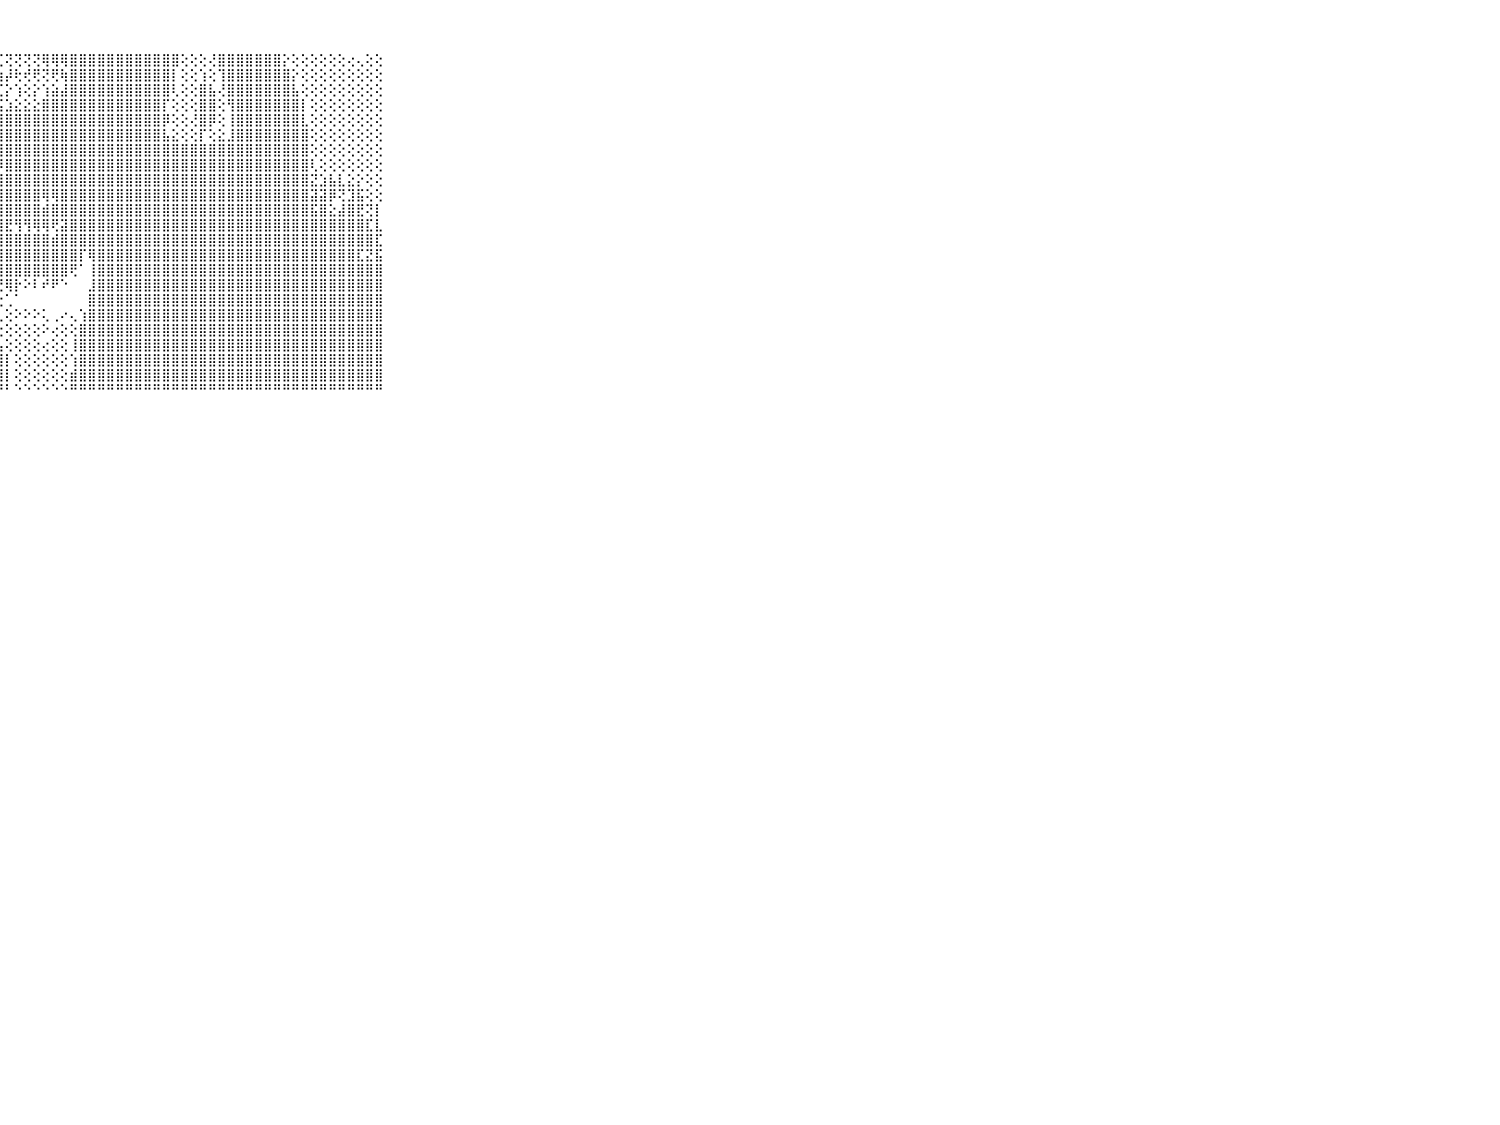

⠀⠀⠀⠀⠀⠀⠀⠀⠀⠀⠀⣿⣿⣿⣿⣿⣿⣿⣿⣿⣿⣿⣿⣿⣿⣿⢿⢏⢝⢝⢝⢝⢿⢿⢿⣿⣿⣿⣿⣿⣿⣿⣿⣿⣿⣿⣿⢕⢕⢕⢜⣿⣿⣿⣿⣿⣿⣿⡕⢕⢕⢕⢕⢕⢕⢔⢄⢕⢕⠀⠀⠀⠀⠀⠀⠀⠀⠀⠀⠀⠀
⠀⠀⠀⠀⠀⠀⠀⠀⠀⠀⠀⣿⣿⣿⣿⣿⣿⣿⣿⣿⣿⣿⣿⡿⢕⢕⢕⢱⡼⢗⢞⢟⢝⢟⢷⣿⣿⣿⣿⣿⣿⣿⣿⣿⣿⣿⡇⢕⢕⢱⢕⢹⣿⣿⣿⣿⣿⣿⣿⡕⢕⢕⢕⢕⢕⢕⢕⢕⢕⠀⠀⠀⠀⠀⠀⠀⠀⠀⠀⠀⠀
⠀⠀⠀⠀⠀⠀⠀⠀⠀⠀⠀⣿⣿⣿⣿⣿⣿⣿⣿⣿⣿⣿⡏⢕⢱⣕⣘⣏⡕⢱⢕⡕⢱⣵⣼⣿⣿⣿⣿⣿⣿⣿⣿⣿⣿⣿⢇⢕⢕⣿⣧⢜⣿⣿⣿⣿⣿⣿⣿⣧⢕⢕⢕⢕⢕⢕⢕⢕⢕⠀⠀⠀⠀⠀⠀⠀⠀⠀⠀⠀⠀
⠀⠀⠀⠀⠀⠀⠀⠀⠀⠀⠀⣿⣿⣿⣿⣿⣿⣿⣿⣿⣿⡏⣵⣗⣽⢟⣝⣫⣱⣕⣕⣕⣿⣿⣿⣿⣿⣿⣿⣿⣿⣿⣿⣿⣿⡏⢕⢕⢕⣿⣿⢕⢻⣿⣿⣿⣿⣿⣿⣿⡇⢕⢕⢕⢕⢕⢕⢕⢕⠀⠀⠀⠀⠀⠀⠀⠀⠀⠀⠀⠀
⠀⠀⠀⠀⠀⠀⠀⠀⠀⠀⠀⣿⣿⣿⣿⣿⣿⣿⣿⣿⣿⡇⢜⢹⣿⣿⣿⣿⣿⣿⣿⣿⣿⣿⣿⣿⣿⣿⣿⣿⣿⣿⣿⣿⣿⡿⢕⢕⢜⣿⡿⢕⢸⣿⣿⣿⣿⣿⣿⣿⣇⢕⢕⢕⢕⢕⢕⢕⢕⠀⠀⠀⠀⠀⠀⠀⠀⠀⠀⠀⠀
⠀⠀⠀⠀⠀⠀⠀⠀⠀⠀⠀⣿⣿⣿⣿⣿⣿⣿⣿⣿⣿⡇⢕⣸⣿⣿⣿⣿⣿⣿⣿⣿⣿⣿⣿⣿⣿⣿⣿⣿⣿⣿⣿⣿⣿⣧⣕⢕⢕⡏⢕⣕⣸⣿⣿⣿⣿⣿⣿⣿⣿⢕⢕⢕⢕⢕⢕⢕⢕⠀⠀⠀⠀⠀⠀⠀⠀⠀⠀⠀⠀
⠀⠀⠀⠀⠀⠀⠀⠀⠀⠀⠀⣿⣿⣿⣿⣿⣿⣿⣿⣿⣿⡇⢕⣼⣿⣿⣿⣿⣿⣿⣿⣿⣿⣿⣿⣿⣿⣿⣿⣿⣿⣿⣿⣿⣿⣿⣿⣿⣿⣿⣿⣿⣿⣿⣿⣿⣿⣿⣿⣿⣿⢕⢕⢕⢕⢕⢕⢕⢕⠀⠀⠀⠀⠀⠀⠀⠀⠀⠀⠀⠀
⠀⠀⠀⠀⠀⠀⠀⠀⠀⠀⠀⣿⣿⣿⣿⣿⣿⣿⣿⣿⣿⣿⢕⣽⣿⣿⣿⡿⣿⣿⣿⣿⣿⣿⣿⣿⣿⣿⣿⣿⣿⣿⣿⣿⣿⣿⣿⣿⣿⣿⣿⣿⣿⣿⣿⣿⣿⣿⣿⣿⣿⢇⢕⢕⢕⢕⢕⢕⢕⠀⠀⠀⠀⠀⠀⠀⠀⠀⠀⠀⠀
⠀⠀⠀⠀⠀⠀⠀⠀⠀⠀⠀⣿⣿⣿⣿⣿⣿⣿⣿⣿⣿⣿⣧⣺⣿⣿⣿⣿⣿⣿⣿⣿⣿⣿⣿⣿⣿⣿⣿⣿⣿⣿⣿⣿⣿⣿⣿⣿⣿⣿⣿⣿⣿⣿⣿⣿⣿⣿⣿⣿⣿⣝⣱⣧⣇⣕⡕⢕⢕⠀⠀⠀⠀⠀⠀⠀⠀⠀⠀⠀⠀
⠀⠀⠀⠀⠀⠀⠀⠀⠀⠀⠀⣿⣿⣿⣿⣿⣿⣿⣿⣿⣿⣿⣿⣿⣿⣿⣿⣿⣿⣿⣿⣿⢿⢿⣿⣿⣿⣿⣿⣿⣿⣿⣿⣿⣿⣿⣿⣿⣿⣿⣿⣿⣿⣿⣿⣿⣿⣿⣿⣿⣿⣽⣽⡿⢝⣹⣯⢕⢕⠀⠀⠀⠀⠀⠀⠀⠀⠀⠀⠀⠀
⠀⠀⠀⠀⠀⠀⠀⠀⠀⠀⠀⣿⣿⣿⣿⣿⣿⣿⣿⣿⣿⣿⣿⣿⣿⣿⣿⣿⣿⣿⣿⣿⣾⣿⣿⣿⣿⣿⣿⣿⣿⣿⣿⣿⣿⣿⣿⣿⣿⣿⣿⣿⣿⣿⣿⣿⣿⣿⣿⣿⣿⣯⣿⣕⣼⣿⣟⢝⡇⠀⠀⠀⠀⠀⠀⠀⠀⠀⠀⠀⠀
⠀⠀⠀⠀⠀⠀⠀⠀⠀⠀⠀⣿⣿⣿⣿⣿⣿⣿⣿⣿⣿⣿⣿⣿⣿⣿⣿⣿⣟⢻⢻⢿⢿⢟⣽⣿⣿⣿⣿⣿⣿⣿⣿⣿⣿⣿⣿⣿⣿⣿⣿⣿⣿⣿⣿⣿⣿⣿⣿⣿⣿⣿⣿⣿⣿⣿⣿⣏⣇⠀⠀⠀⠀⠀⠀⠀⠀⠀⠀⠀⠀
⠀⠀⠀⠀⠀⠀⠀⠀⠀⠀⠀⣿⣿⣿⣿⣿⣿⣿⣿⣿⣿⣿⣿⣿⣿⣿⣿⣿⣿⣿⣿⣿⣿⣾⣿⣿⣿⣿⣿⣿⣿⣿⣿⣿⣿⣿⣿⣿⣿⣿⣿⣿⣿⣿⣿⣿⣿⣿⣿⣿⣿⣿⣿⣿⣿⣿⣿⣿⣏⠀⠀⠀⠀⠀⠀⠀⠀⠀⠀⠀⠀
⠀⠀⠀⠀⠀⠀⠀⠀⠀⠀⠀⣿⣿⣿⣿⣿⣿⣿⣿⣿⣿⣿⣿⣿⡿⢹⣿⣿⣿⣿⣿⣿⣿⣿⣿⣿⡏⢿⣿⣿⣿⣿⣿⣿⣿⣿⣿⣿⣿⣿⣿⣿⣿⣿⣿⣿⣿⣿⣿⣿⣿⣿⣿⣿⣿⣿⣏⣝⣯⠀⠀⠀⠀⠀⠀⠀⠀⠀⠀⠀⠀
⠀⠀⠀⠀⠀⠀⠀⠀⠀⠀⠀⣿⣿⣿⣿⣿⣿⣿⣿⣿⣿⣿⣿⣿⡇⢸⣿⣿⣿⣿⣿⣿⣿⣿⣿⢟⠁⢸⣿⣿⣿⣿⣿⣿⣿⣿⣿⣿⣿⣿⣿⣿⣿⣿⣿⣿⣿⣿⣿⣿⣿⣿⣿⣿⣿⣿⣿⣿⣿⠀⠀⠀⠀⠀⠀⠀⠀⠀⠀⠀⠀
⠀⠀⠀⠀⠀⠀⠀⠀⠀⠀⠀⣿⣿⣿⣿⣿⣿⣿⣿⣿⣿⣿⣿⣿⡇⢕⢜⢟⢿⡗⠕⠇⠞⠟⠑⠀⠀⣸⣿⣿⣿⣿⣿⣿⣿⣿⣿⣿⣿⣿⣿⣿⣿⣿⣿⣿⣿⣿⣿⣿⣿⣿⣿⣿⣿⣿⣿⣿⣿⠀⠀⠀⠀⠀⠀⠀⠀⠀⠀⠀⠀
⠀⠀⠀⠀⠀⠀⠀⠀⠀⠀⠀⣿⣿⣿⣿⣿⣿⣿⣿⣿⣿⣿⣿⣿⢇⢕⢕⢑⢁⠁⠀⠀⠀⠀⠀⠀⠀⣿⣿⣿⣿⣿⣿⣿⣿⣿⣿⣿⣿⣿⣿⣿⣿⣿⣿⣿⣿⣿⣿⣿⣿⣿⣿⣿⣿⣿⣿⣿⣿⠀⠀⠀⠀⠀⠀⠀⠀⠀⠀⠀⠀
⠀⠀⠀⠀⠀⠀⠀⠀⠀⠀⠀⣿⣿⣿⣿⣿⣿⣿⣿⣿⣿⣿⣿⣿⣧⢕⢕⢅⢕⠕⠕⠕⢅⢀⠔⢄⢱⣿⣿⣿⣿⣿⣿⣿⣿⣿⣿⣿⣿⣿⣿⣿⣿⣿⣿⣿⣿⣿⣿⣿⣿⣿⣿⣿⣿⣿⣿⣿⣿⠀⠀⠀⠀⠀⠀⠀⠀⠀⠀⠀⠀
⠀⠀⠀⠀⠀⠀⠀⠀⠀⠀⠀⣿⣿⣿⣿⣿⣿⣿⣿⣿⣿⣿⣿⣿⣿⣇⢕⢕⢕⢕⢕⢕⠕⢔⢕⢕⣿⣿⣿⣿⣿⣿⣿⣿⣿⣿⣿⣿⣿⣿⣿⣿⣿⣿⣿⣿⣿⣿⣿⣿⣿⣿⣿⣿⣿⣿⣿⣿⣿⠀⠀⠀⠀⠀⠀⠀⠀⠀⠀⠀⠀
⠀⠀⠀⠀⠀⠀⠀⠀⠀⠀⠀⣿⣿⣿⣿⣿⣿⣿⣿⣿⣿⣿⣿⣿⣿⣿⣿⣧⢕⢕⢕⢕⢔⢕⢕⢸⣿⣿⣿⣿⣿⣿⣿⣿⣿⣿⣿⣿⣿⣿⣿⣿⣿⣿⣿⣿⣿⣿⣿⣿⣿⣿⣿⣿⣿⣿⣿⣿⣿⠀⠀⠀⠀⠀⠀⠀⠀⠀⠀⠀⠀
⠀⠀⠀⠀⠀⠀⠀⠀⠀⠀⠀⣿⣿⣿⣿⣿⣿⣿⣿⣿⣿⣿⣿⣿⣿⣿⣿⣿⡇⢕⢕⢕⢕⢕⢕⢱⣿⣿⣿⣿⣿⣿⣿⣿⣿⣿⣿⣿⣿⣿⣿⣿⣿⣿⣿⣿⣿⣿⣿⣿⣿⣿⣿⣿⣿⣿⣿⣿⣿⠀⠀⠀⠀⠀⠀⠀⠀⠀⠀⠀⠀
⠀⠀⠀⠀⠀⠀⠀⠀⠀⠀⠀⣿⣿⣿⣿⣿⣿⣿⣿⣿⣿⣿⣿⣿⣿⣿⣿⣿⡇⢕⢕⢕⢕⢕⢕⣾⣿⣿⣿⣿⣿⣿⣿⣿⣿⣿⣿⣿⣿⣿⣿⣿⣿⣿⣿⣿⣿⣿⣿⣿⣿⣿⣿⣿⣿⣿⣿⣿⣿⠀⠀⠀⠀⠀⠀⠀⠀⠀⠀⠀⠀
⠀⠀⠀⠀⠀⠀⠀⠀⠀⠀⠀⠛⠛⠛⠛⠛⠛⠛⠛⠛⠛⠛⠛⠛⠛⠛⠛⠛⠃⠑⠑⠑⠑⠑⠑⠛⠛⠛⠛⠛⠛⠛⠛⠛⠛⠛⠛⠛⠛⠛⠛⠛⠛⠛⠛⠛⠛⠛⠛⠛⠛⠛⠛⠛⠛⠛⠛⠛⠛⠀⠀⠀⠀⠀⠀⠀⠀⠀⠀⠀⠀